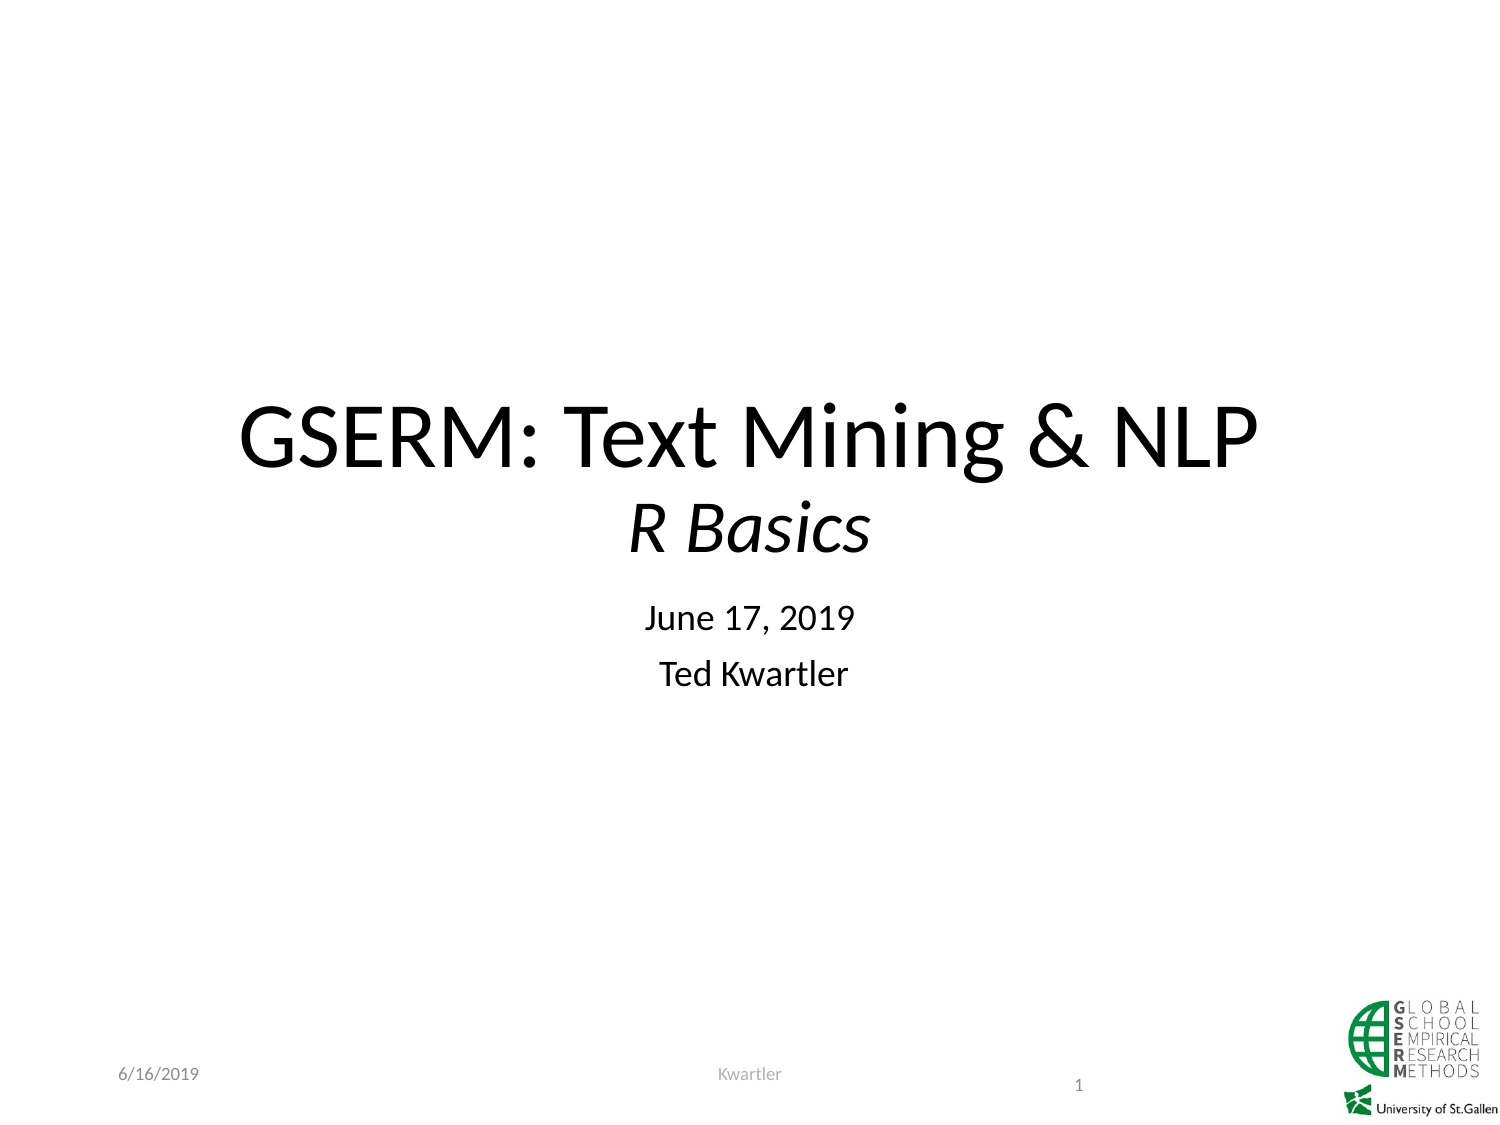

# GSERM: Text Mining & NLP R Basics
June 17, 2019
 Ted Kwartler
6/16/2019
Kwartler
1